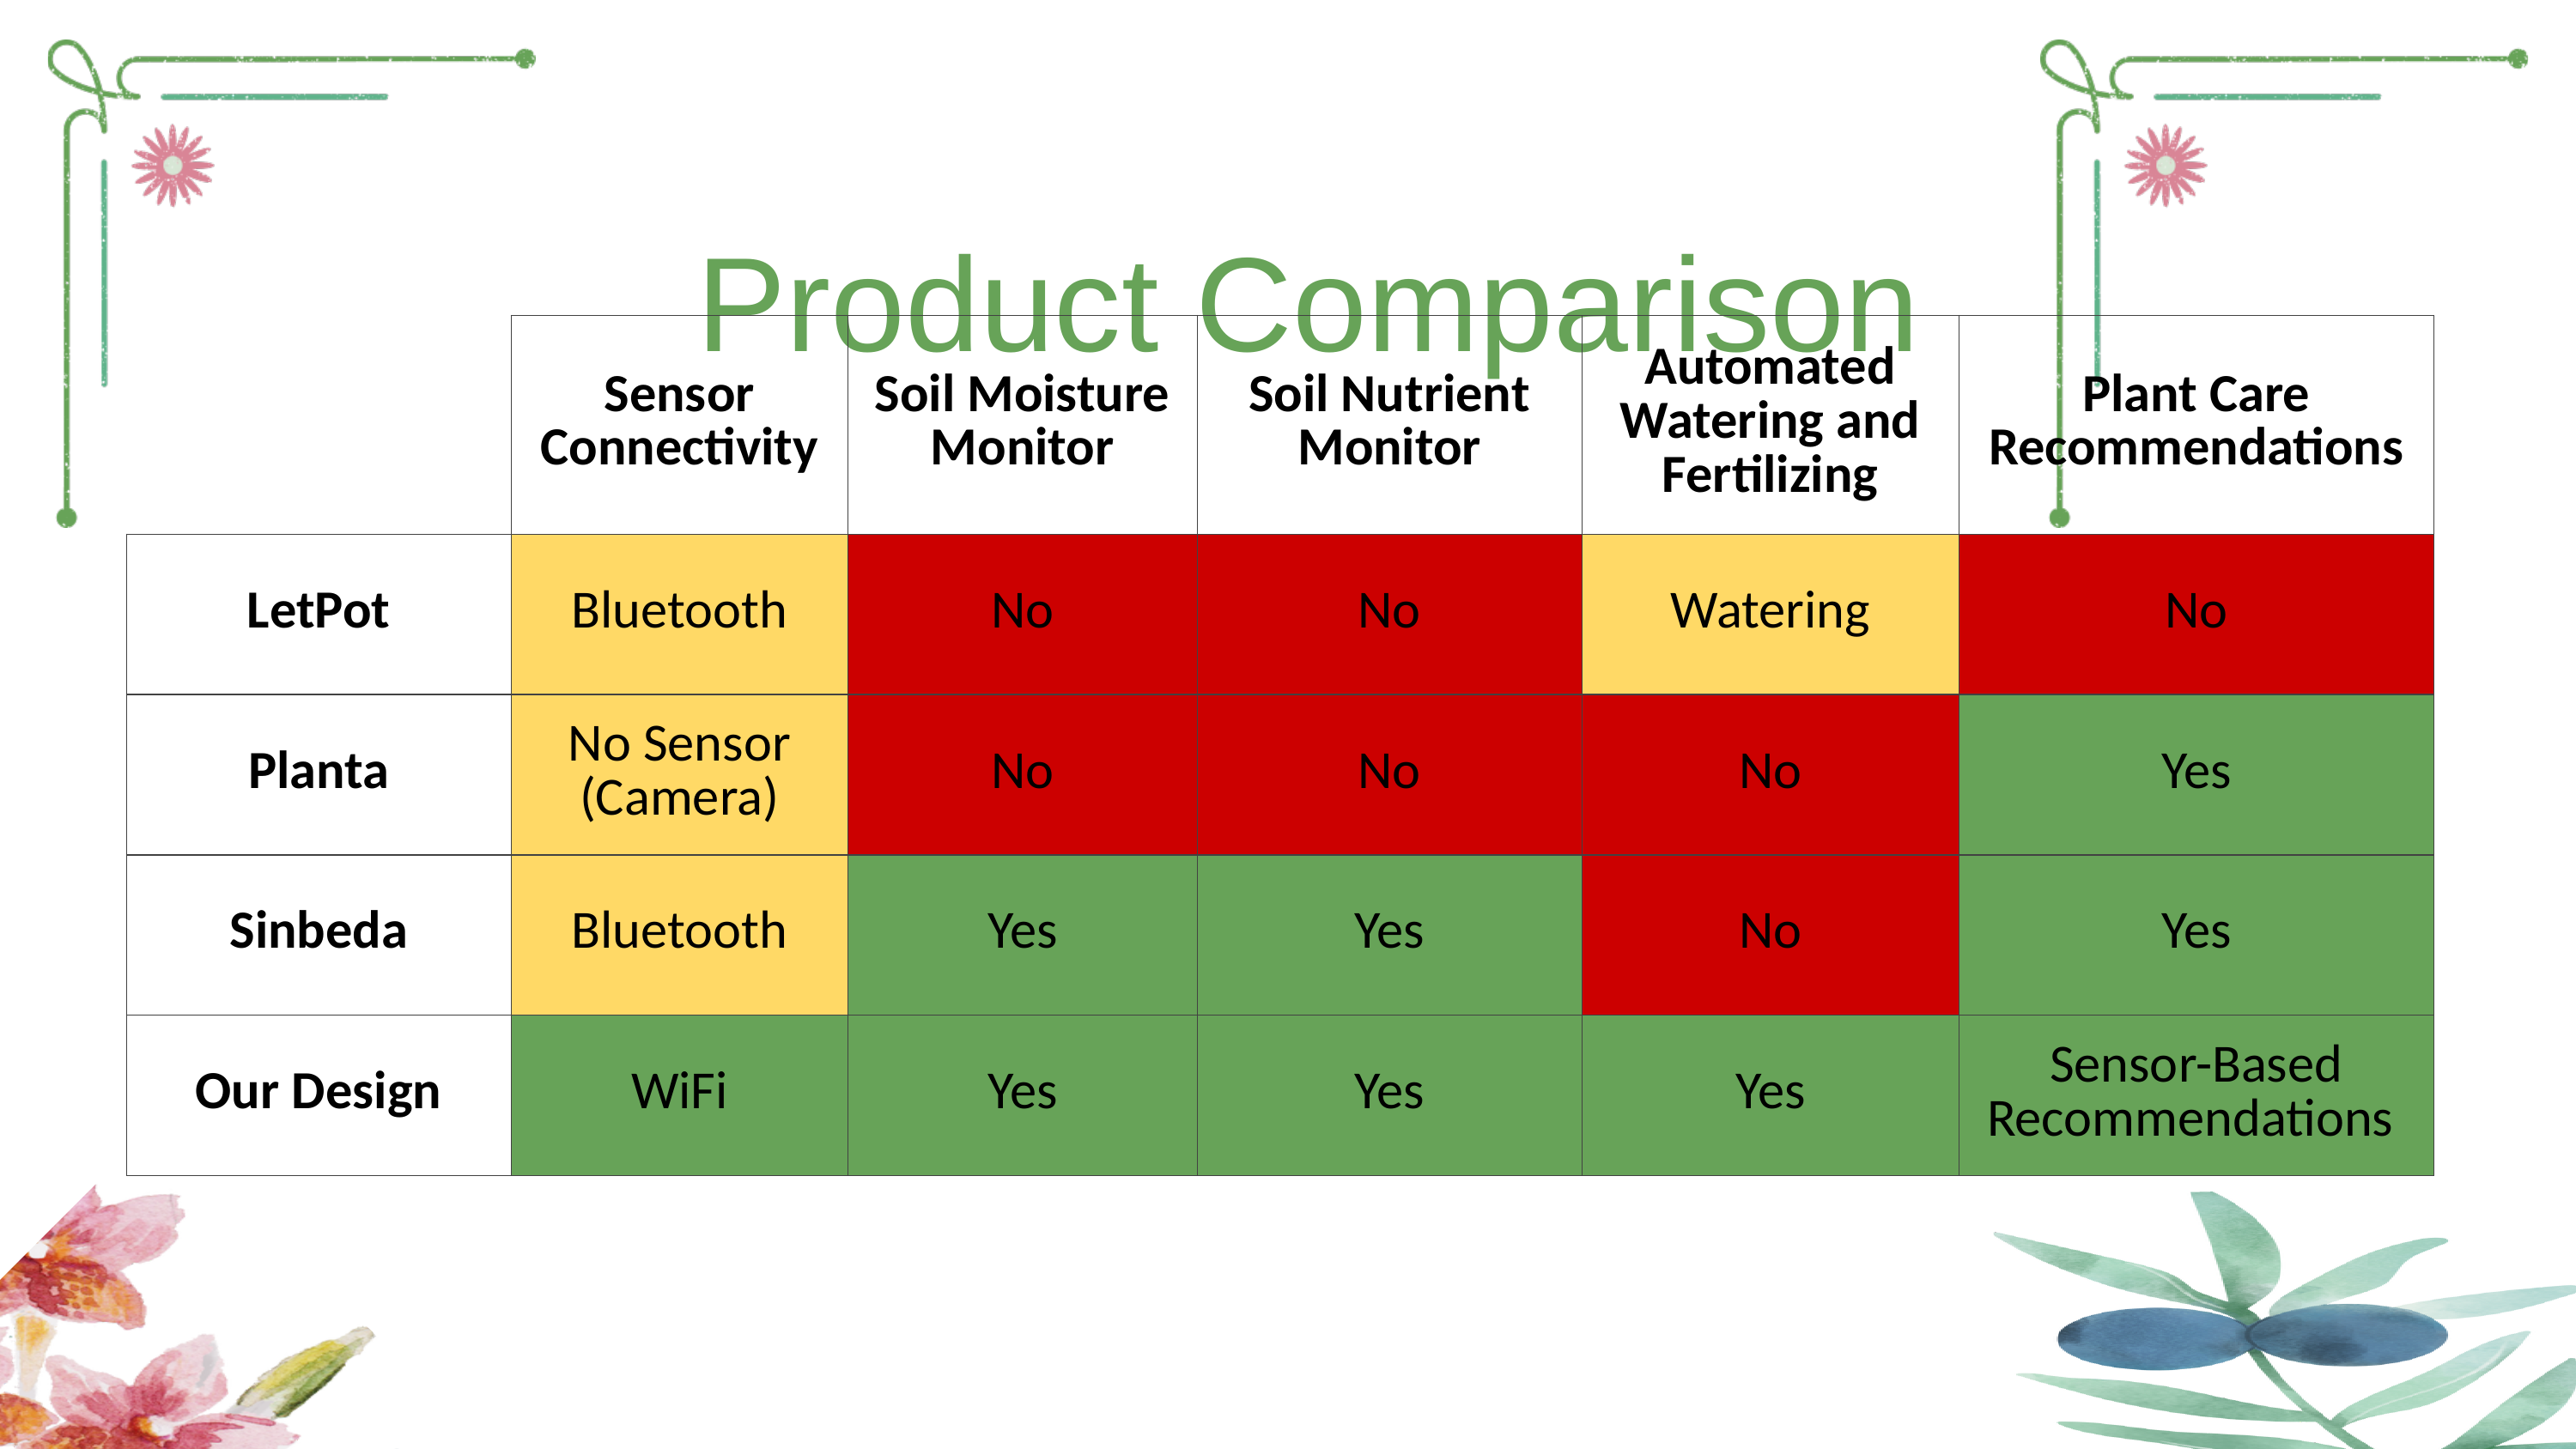

Product Comparison
|  | Sensor Connectivity | Soil Moisture Monitor | Soil Nutrient Monitor | Automated Watering and Fertilizing | Plant Care Recommendations |
| --- | --- | --- | --- | --- | --- |
| LetPot | Bluetooth | No | No | Watering | No |
| Planta | No Sensor (Camera) | No | No | No | Yes |
| Sinbeda | Bluetooth | Yes | Yes | No | Yes |
| Our Design | WiFi | Yes | Yes | Yes | Sensor-Based Recommendations |